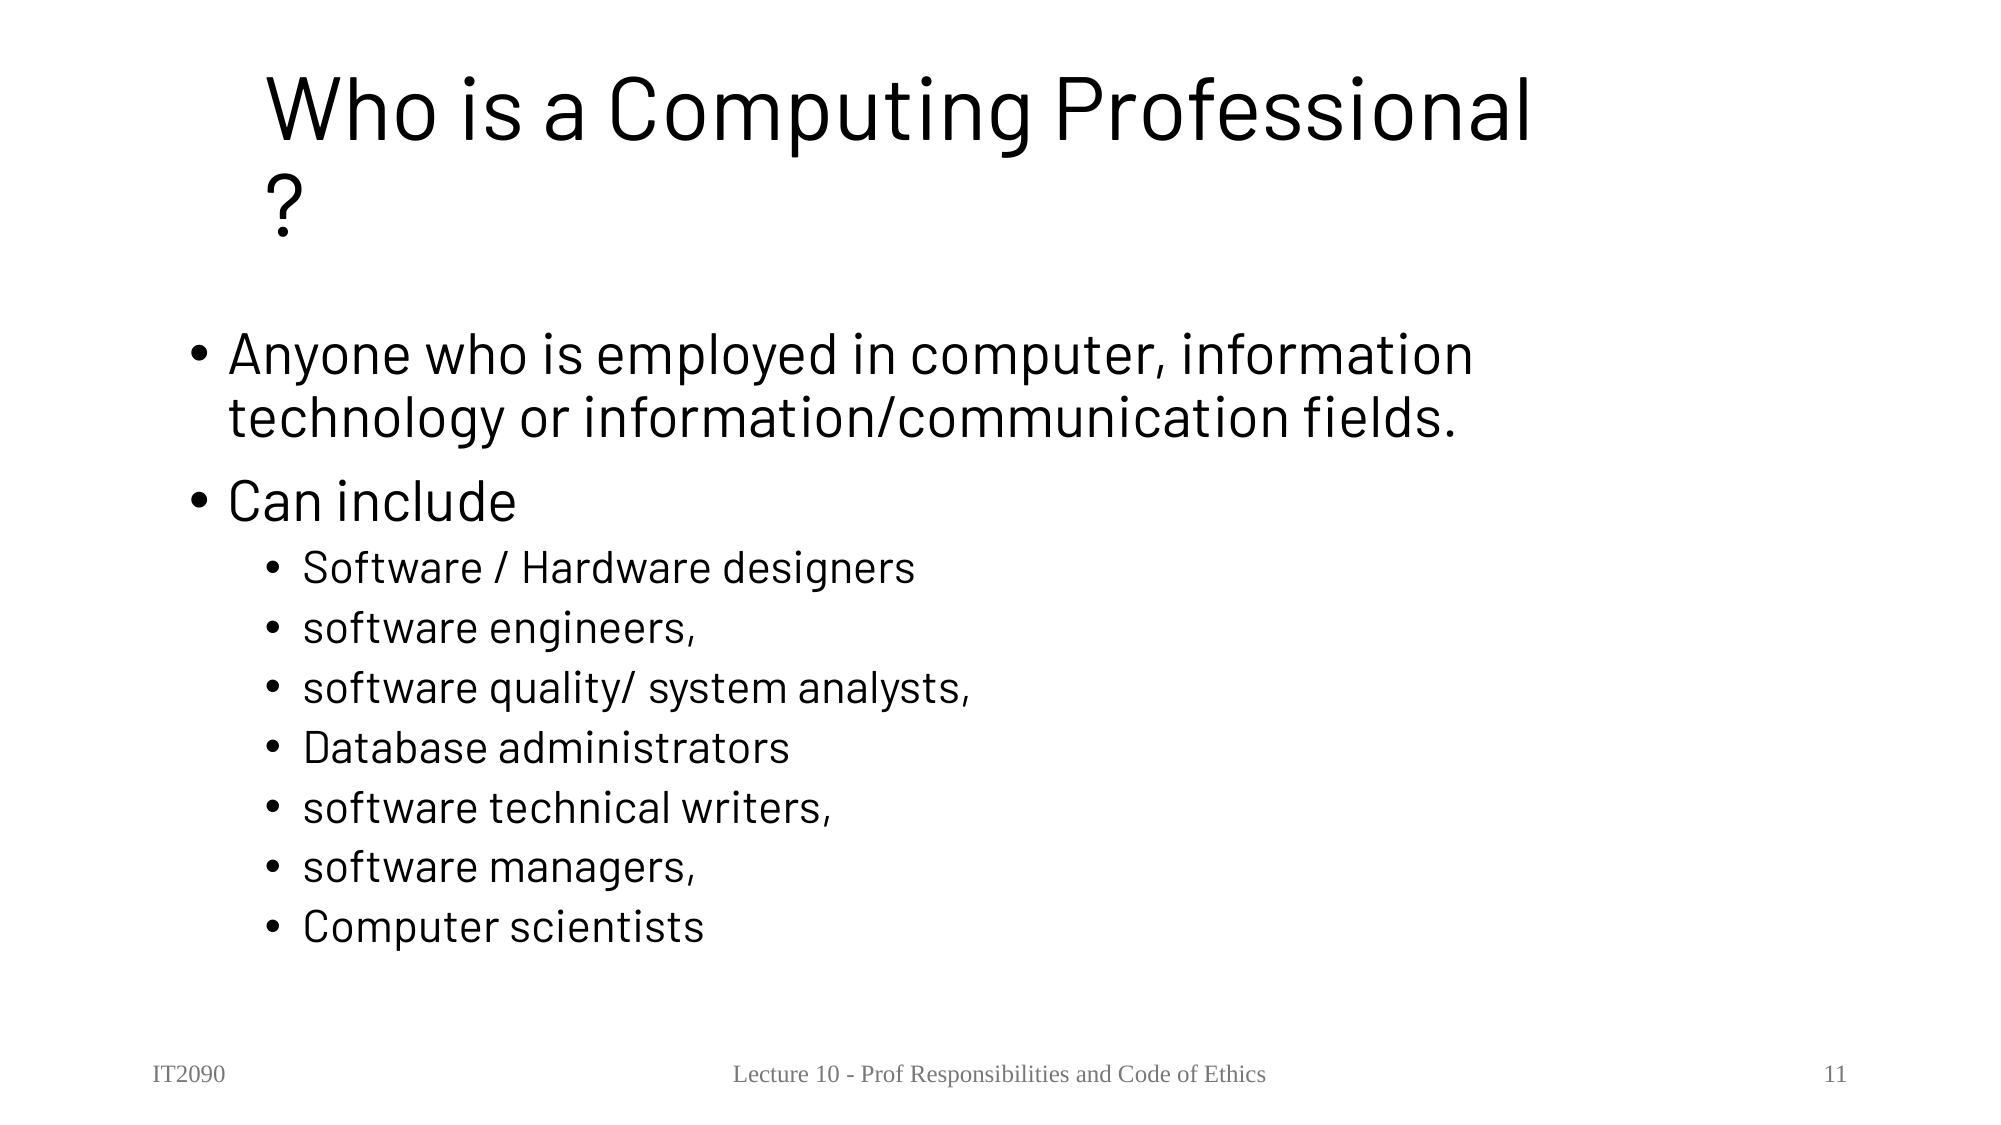

# Who is a Computing Professional ?
Anyone who is employed in computer, information technology or information/communication fields.
Can include
Software / Hardware designers
software engineers,
software quality/ system analysts,
Database administrators
software technical writers,
software managers,
Computer scientists
IT2090
Lecture 10 - Prof Responsibilities and Code of Ethics
11